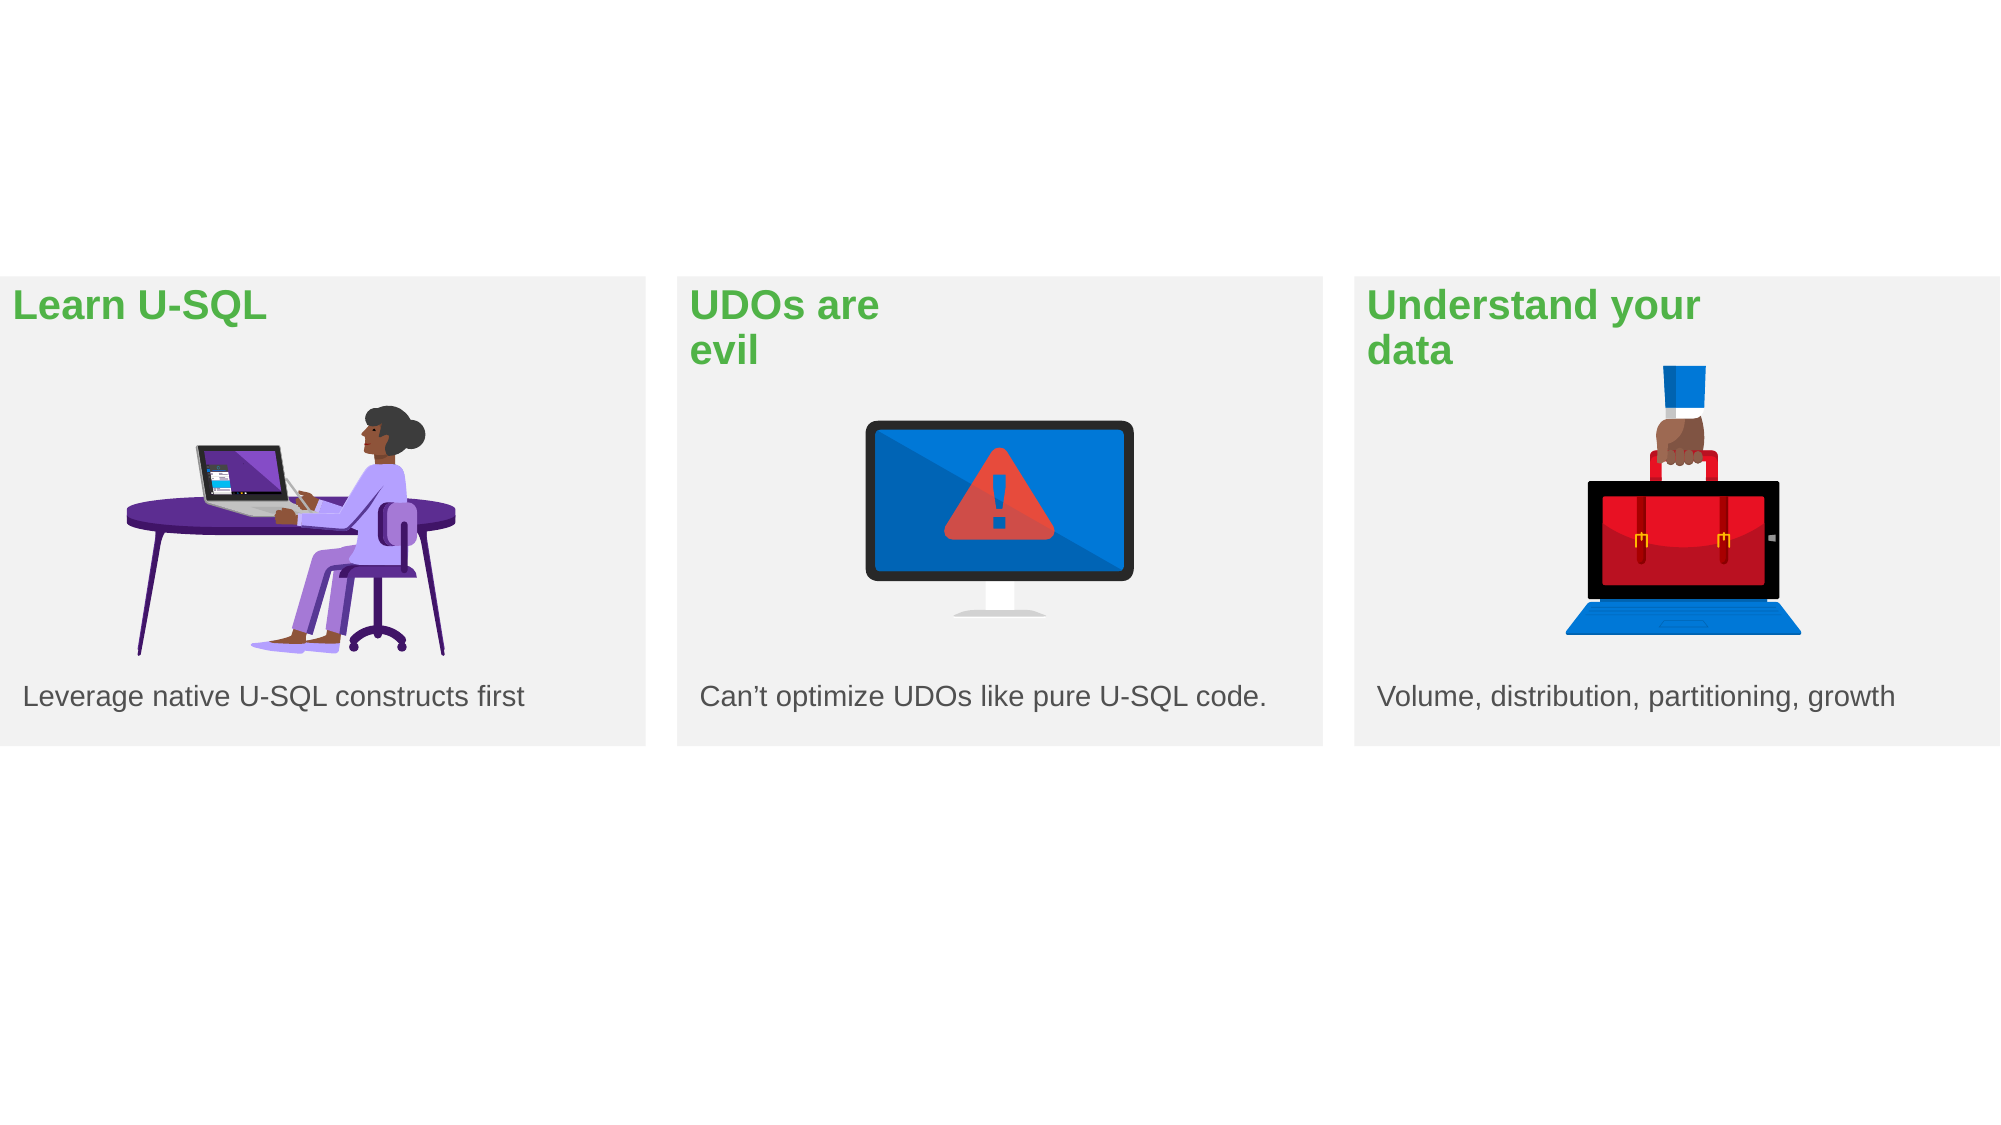

Learn U-SQL
UDOs are evil
Understand your data

Leverage native U-SQL constructs first
Can’t optimize UDOs like pure U-SQL code.
Volume, distribution, partitioning, growth